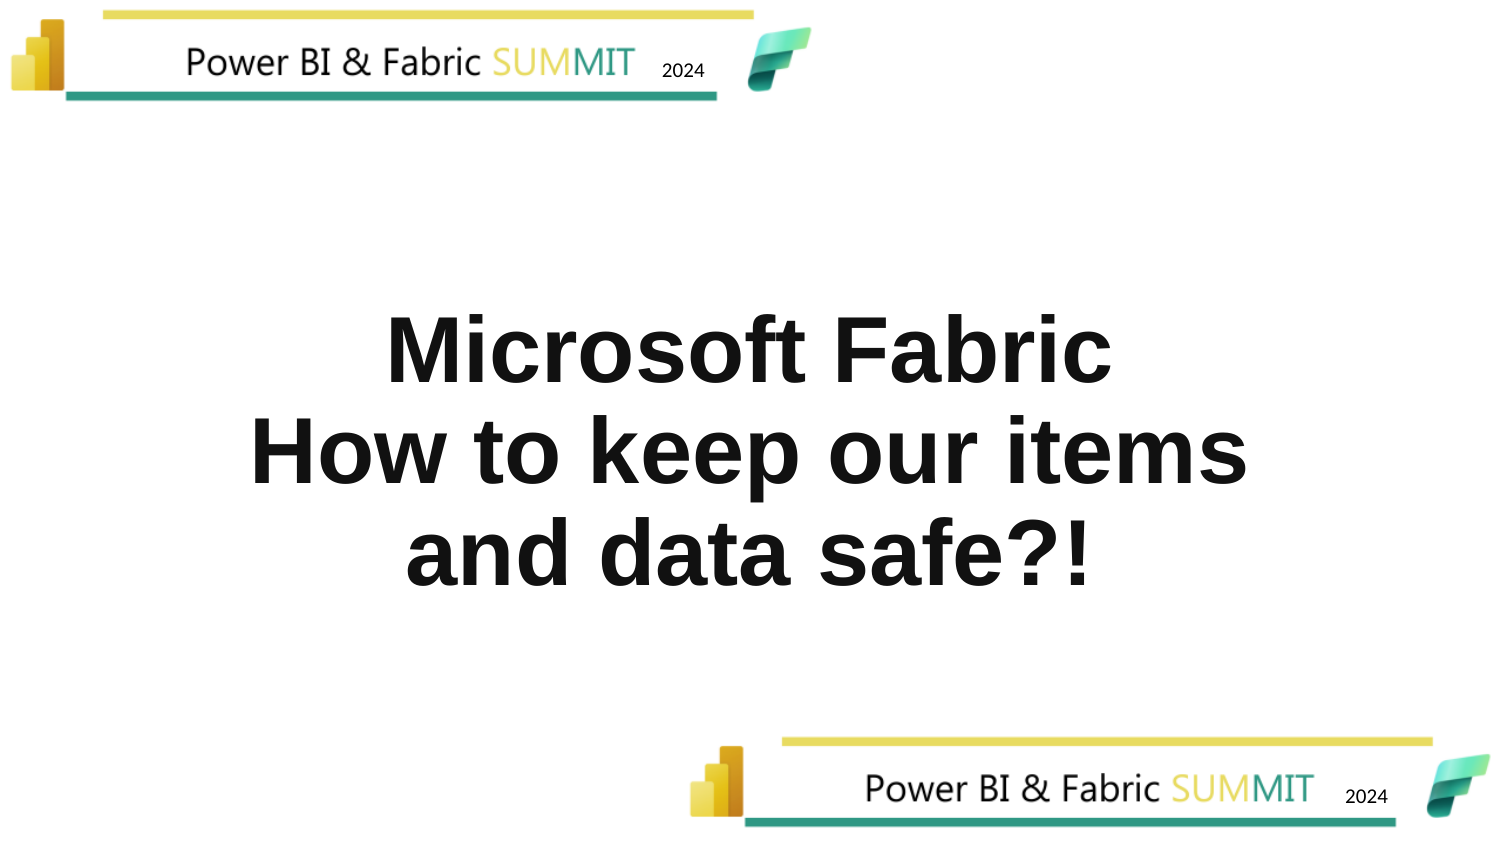

# Microsoft Fabric How to keep our items and data safe?!